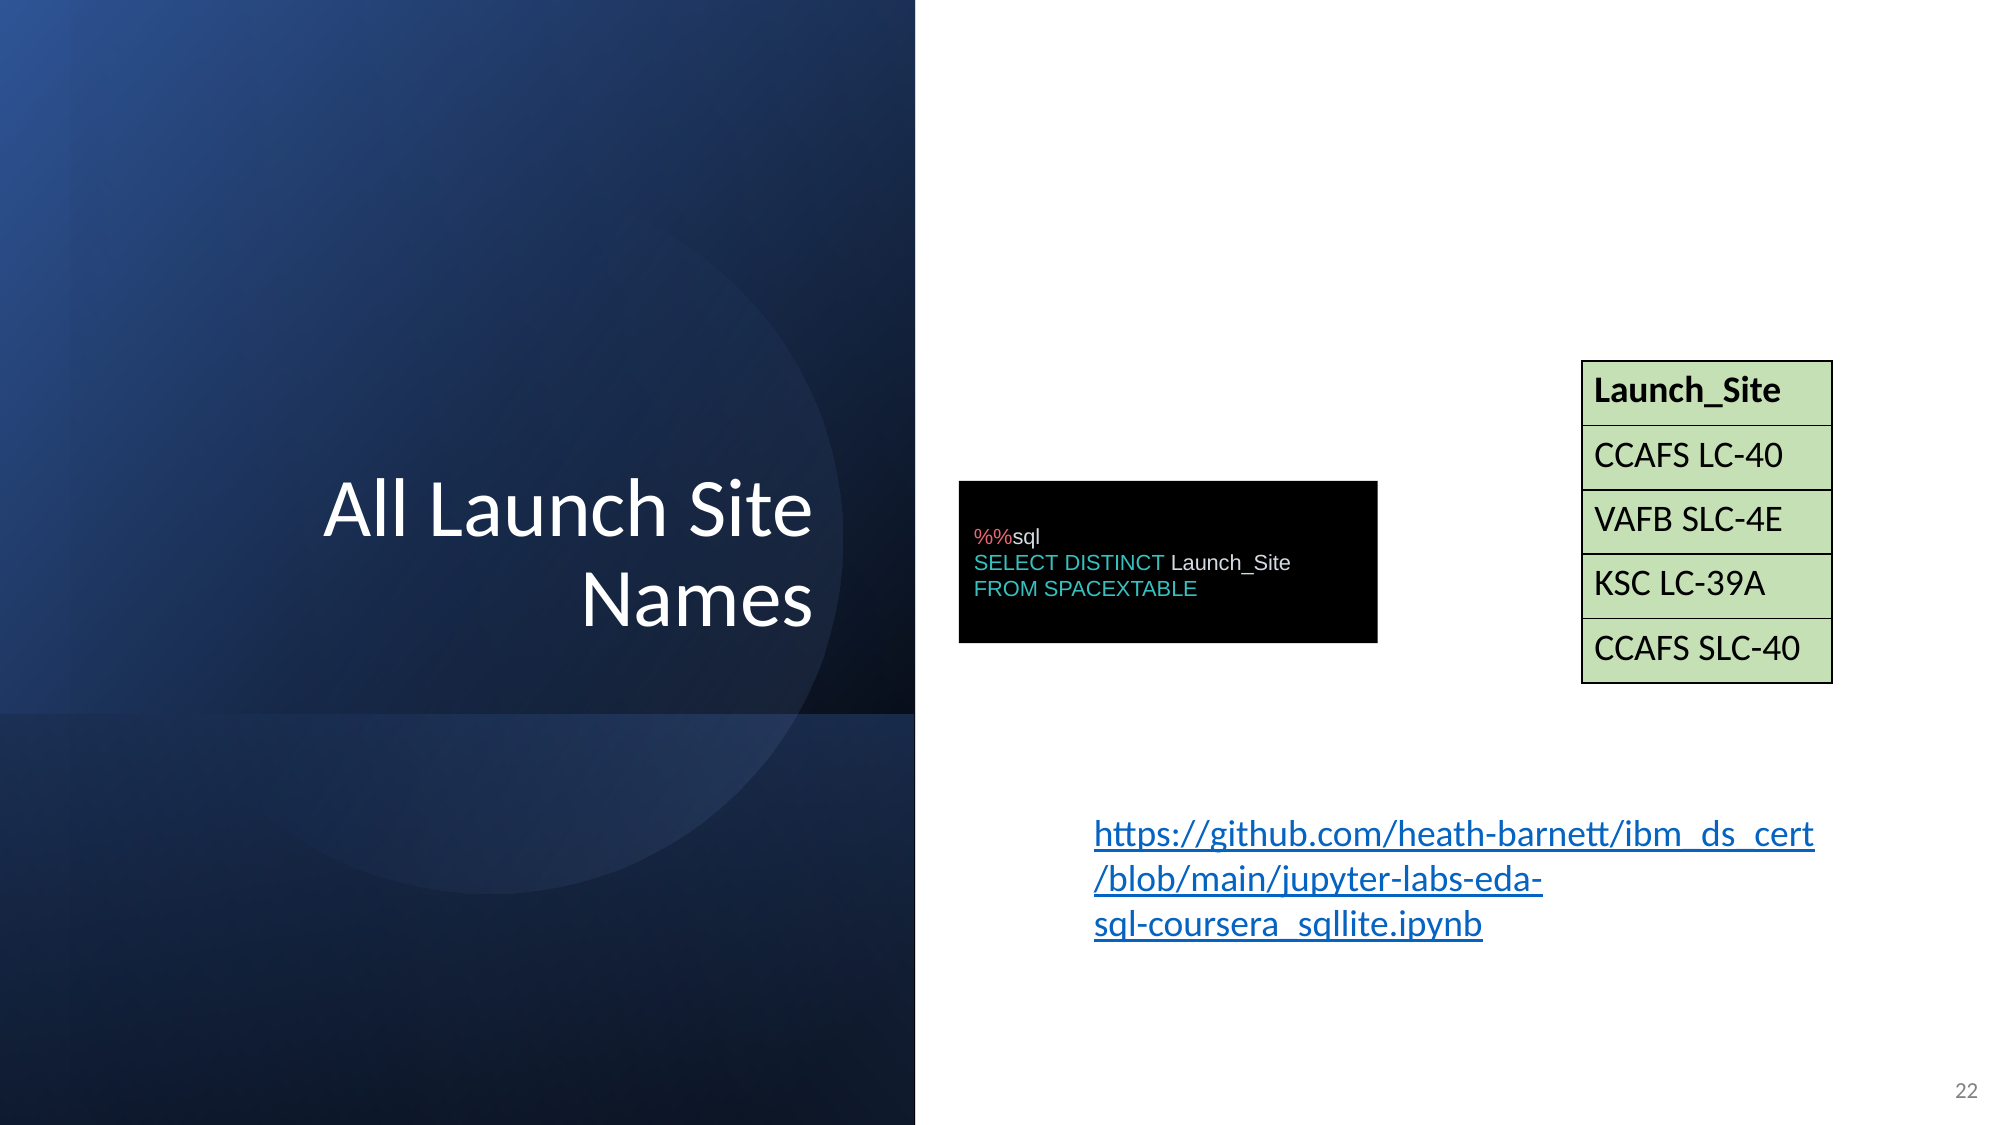

All Launch Site Names

| Launch\_Site |
| --- |
| CCAFS LC-40 |
| VAFB SLC-4E |
| KSC LC-39A |
| CCAFS SLC-40 |

%%sql
SELECT DISTINCT Launch_Site
FROM SPACEXTABLE
https://github.com/heath-barnett/ibm_ds_cert/blob/main/jupyter-labs-eda-sql-coursera_sqllite.ipynb
22